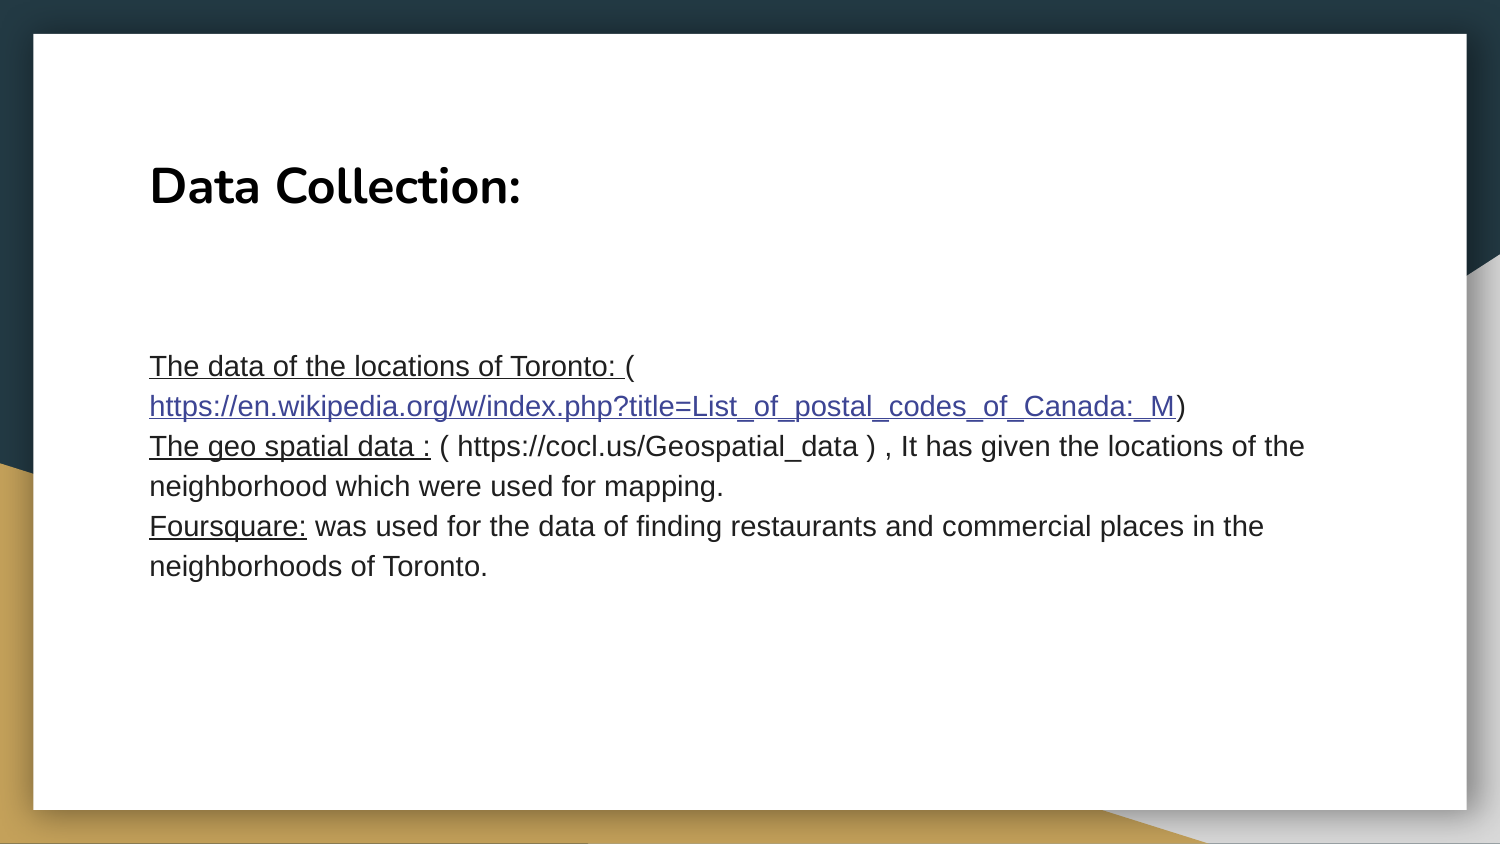

# Data Collection:
The data of the locations of Toronto: (https://en.wikipedia.org/w/index.php?title=List_of_postal_codes_of_Canada:_M)
The geo spatial data : ( https://cocl.us/Geospatial_data ) , It has given the locations of the neighborhood which were used for mapping.
Foursquare: was used for the data of finding restaurants and commercial places in the neighborhoods of Toronto.